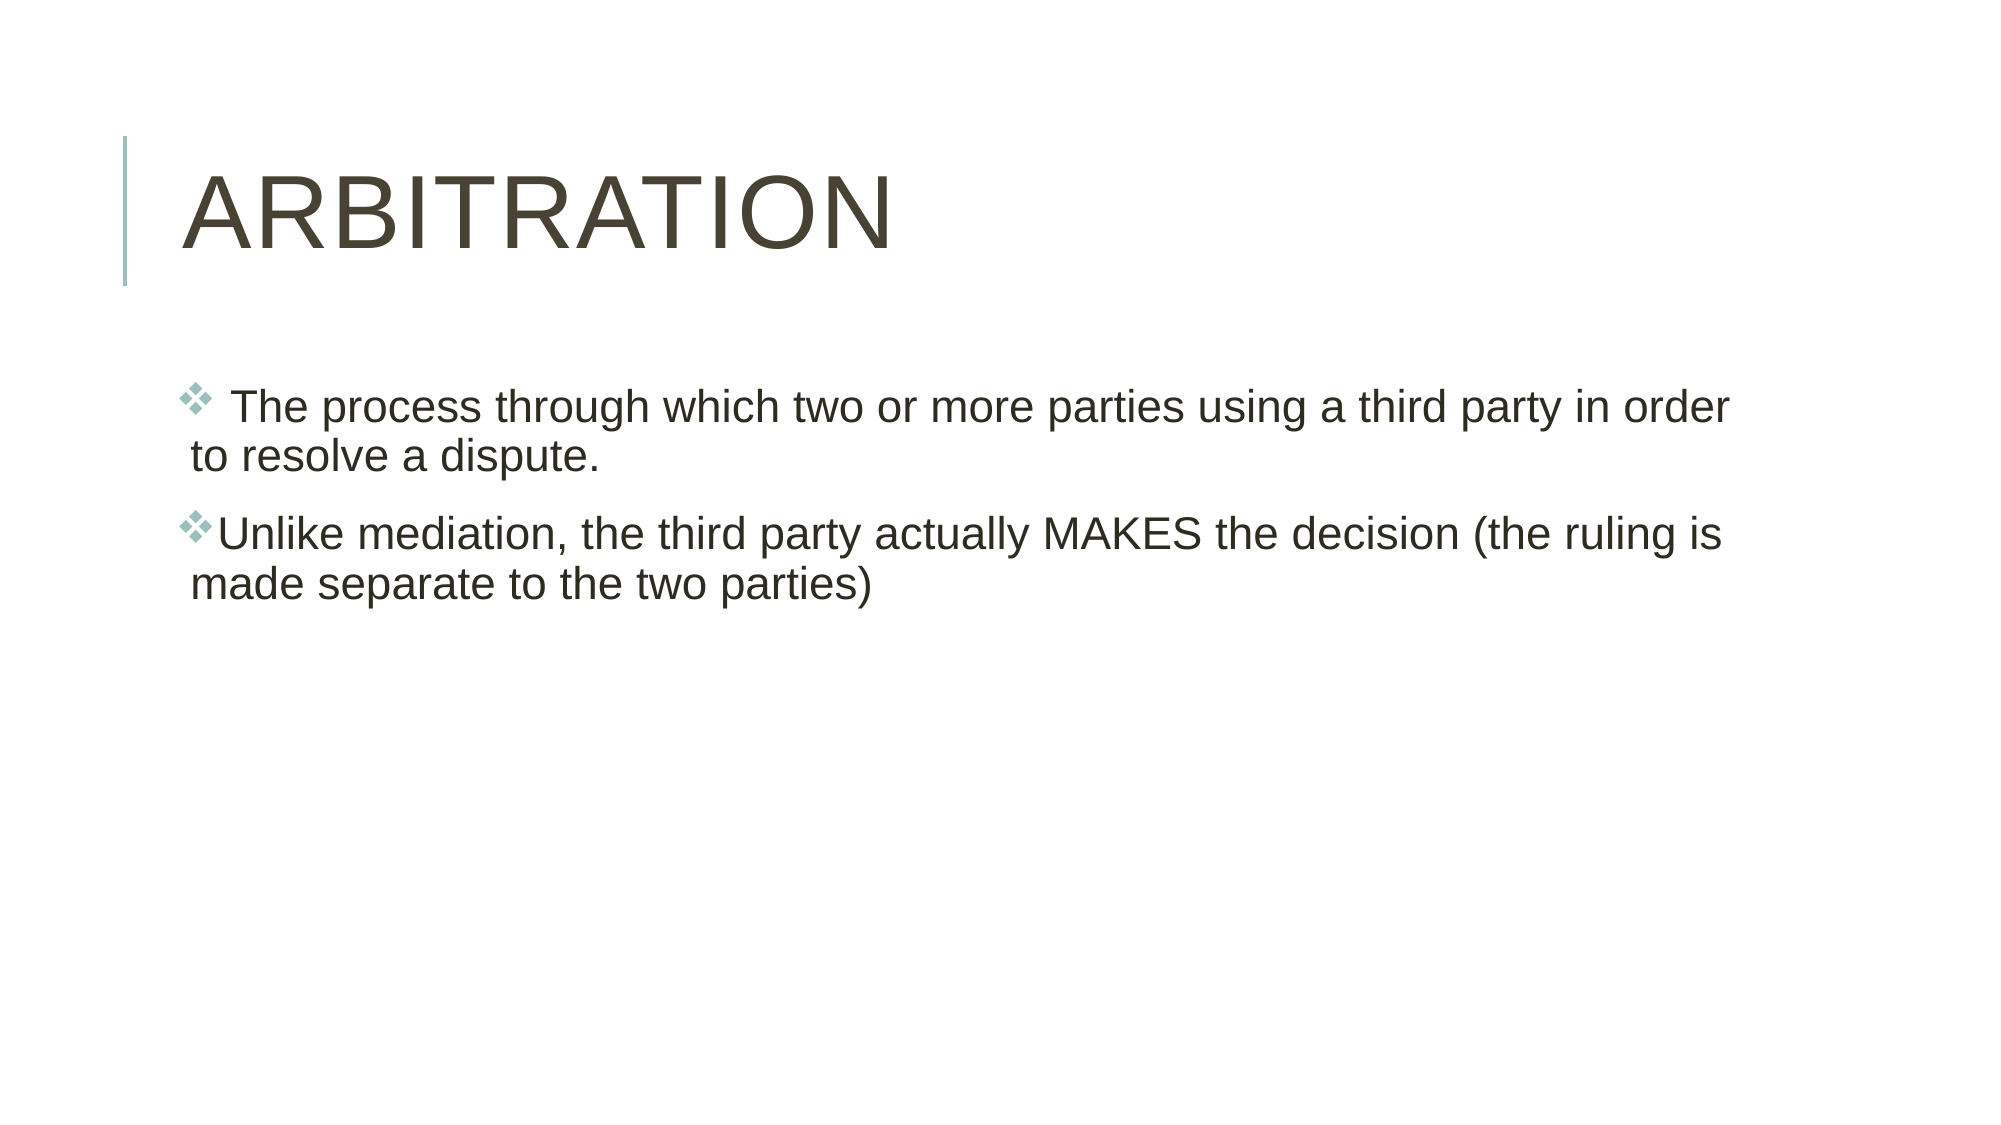

# arbitration
 The process through which two or more parties using a third party in order to resolve a dispute.
Unlike mediation, the third party actually MAKES the decision (the ruling is made separate to the two parties)